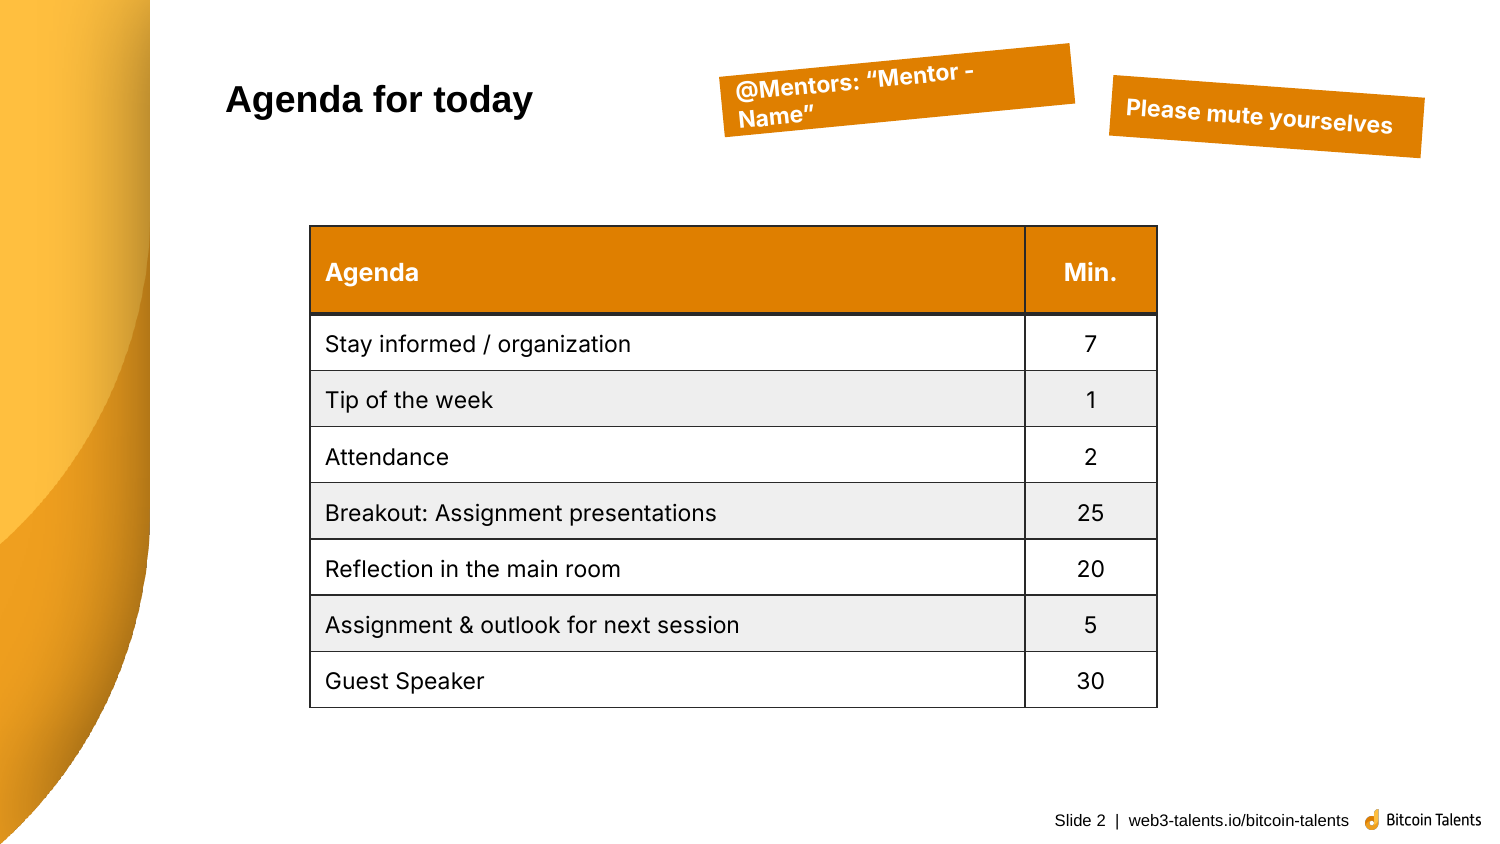

@Mentors: “Mentor - Name”
# Agenda for today
Please mute yourselves
| Agenda | Min. |
| --- | --- |
| Stay informed / organization | 7 |
| Tip of the week | 1 |
| Attendance | 2 |
| Breakout: Assignment presentations | 25 |
| Reflection in the main room | 20 |
| Assignment & outlook for next session | 5 |
| Guest Speaker | 30 |